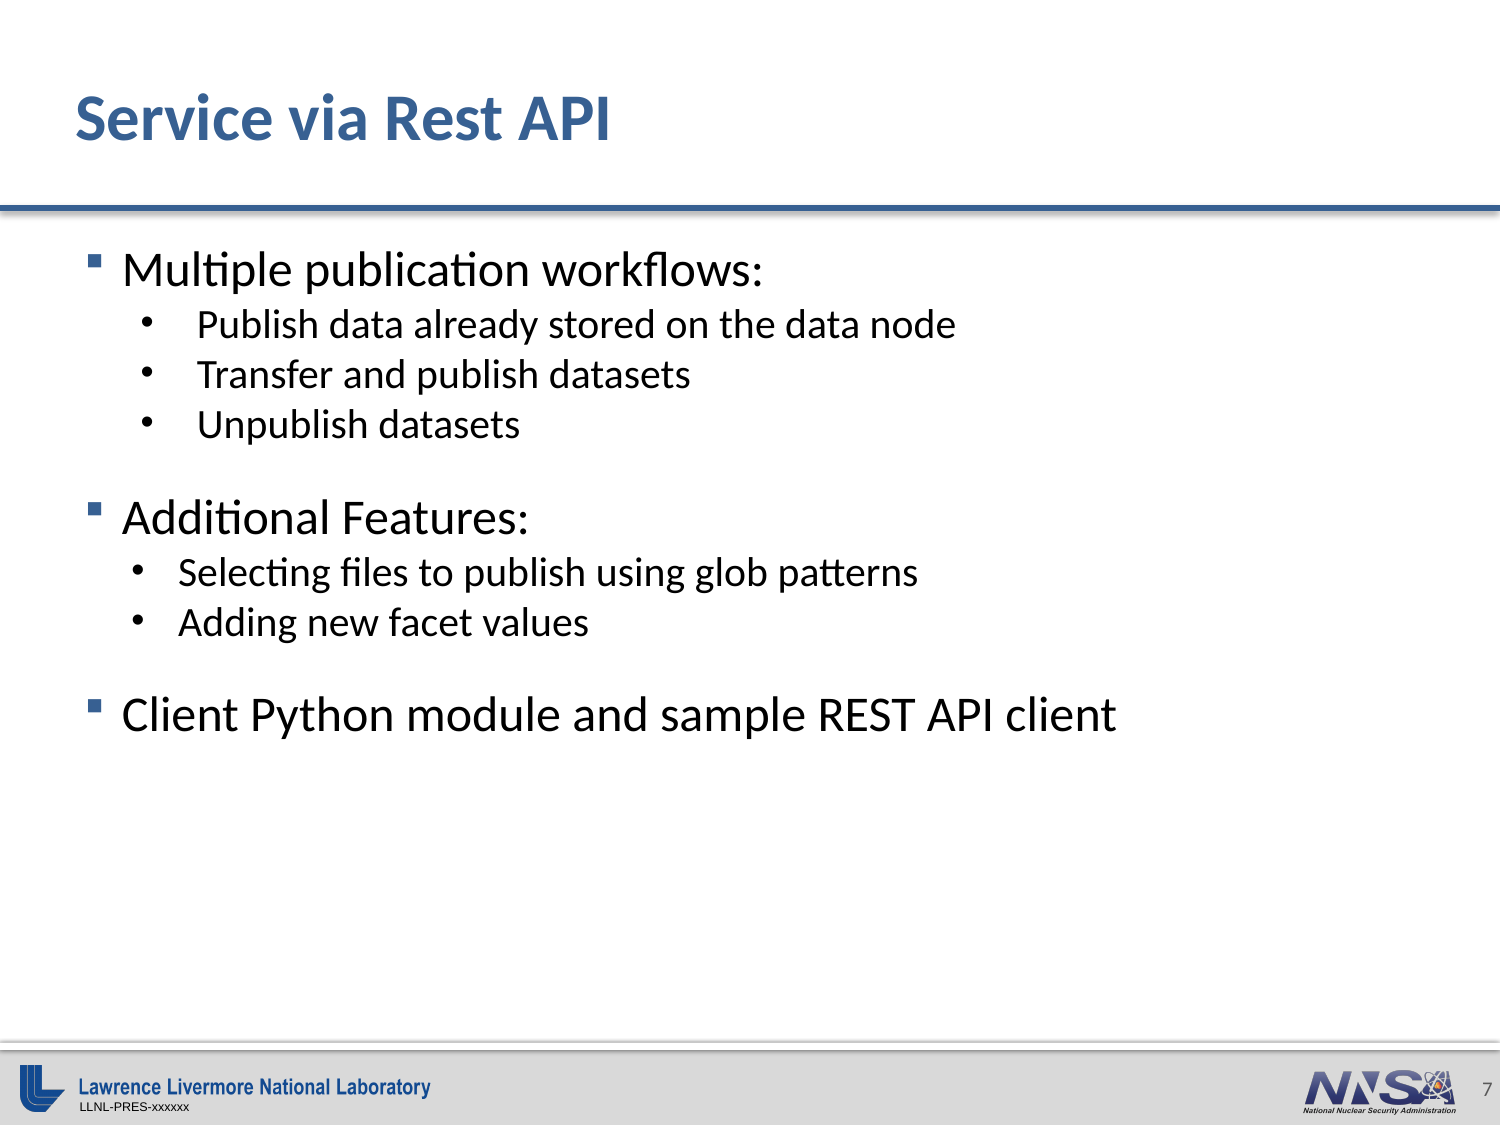

# Service via Rest API
Multiple publication workflows:
Publish data already stored on the data node
Transfer and publish datasets
Unpublish datasets
Additional Features:
Selecting files to publish using glob patterns
Adding new facet values
Client Python module and sample REST API client